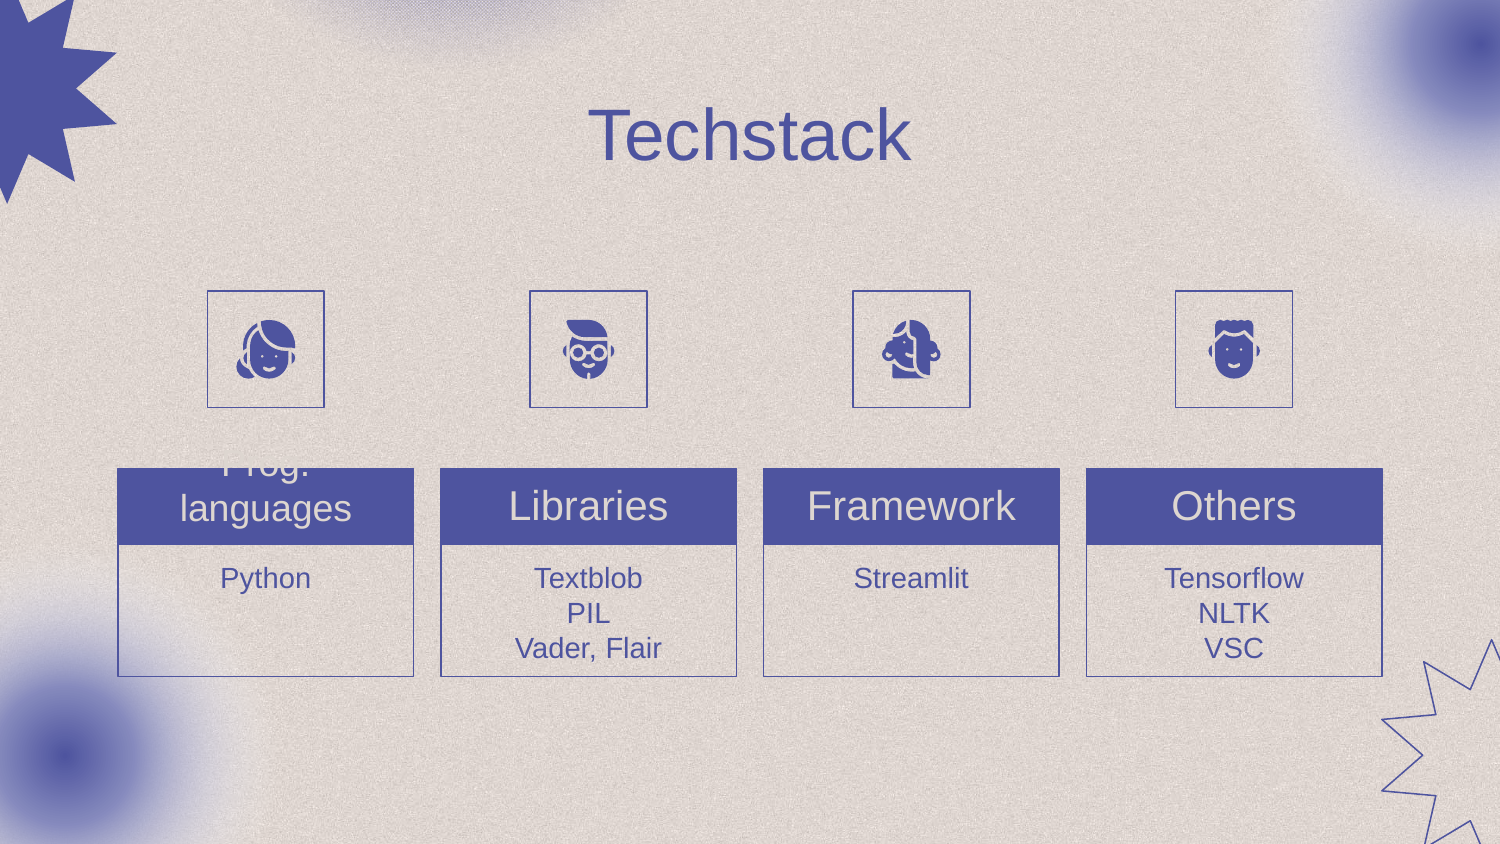

# Techstack

Prog. languages
Libraries
Framework
Others
Python
Textblob
PIL
Vader, Flair

Streamlit
Tensorflow
NLTK
VSC